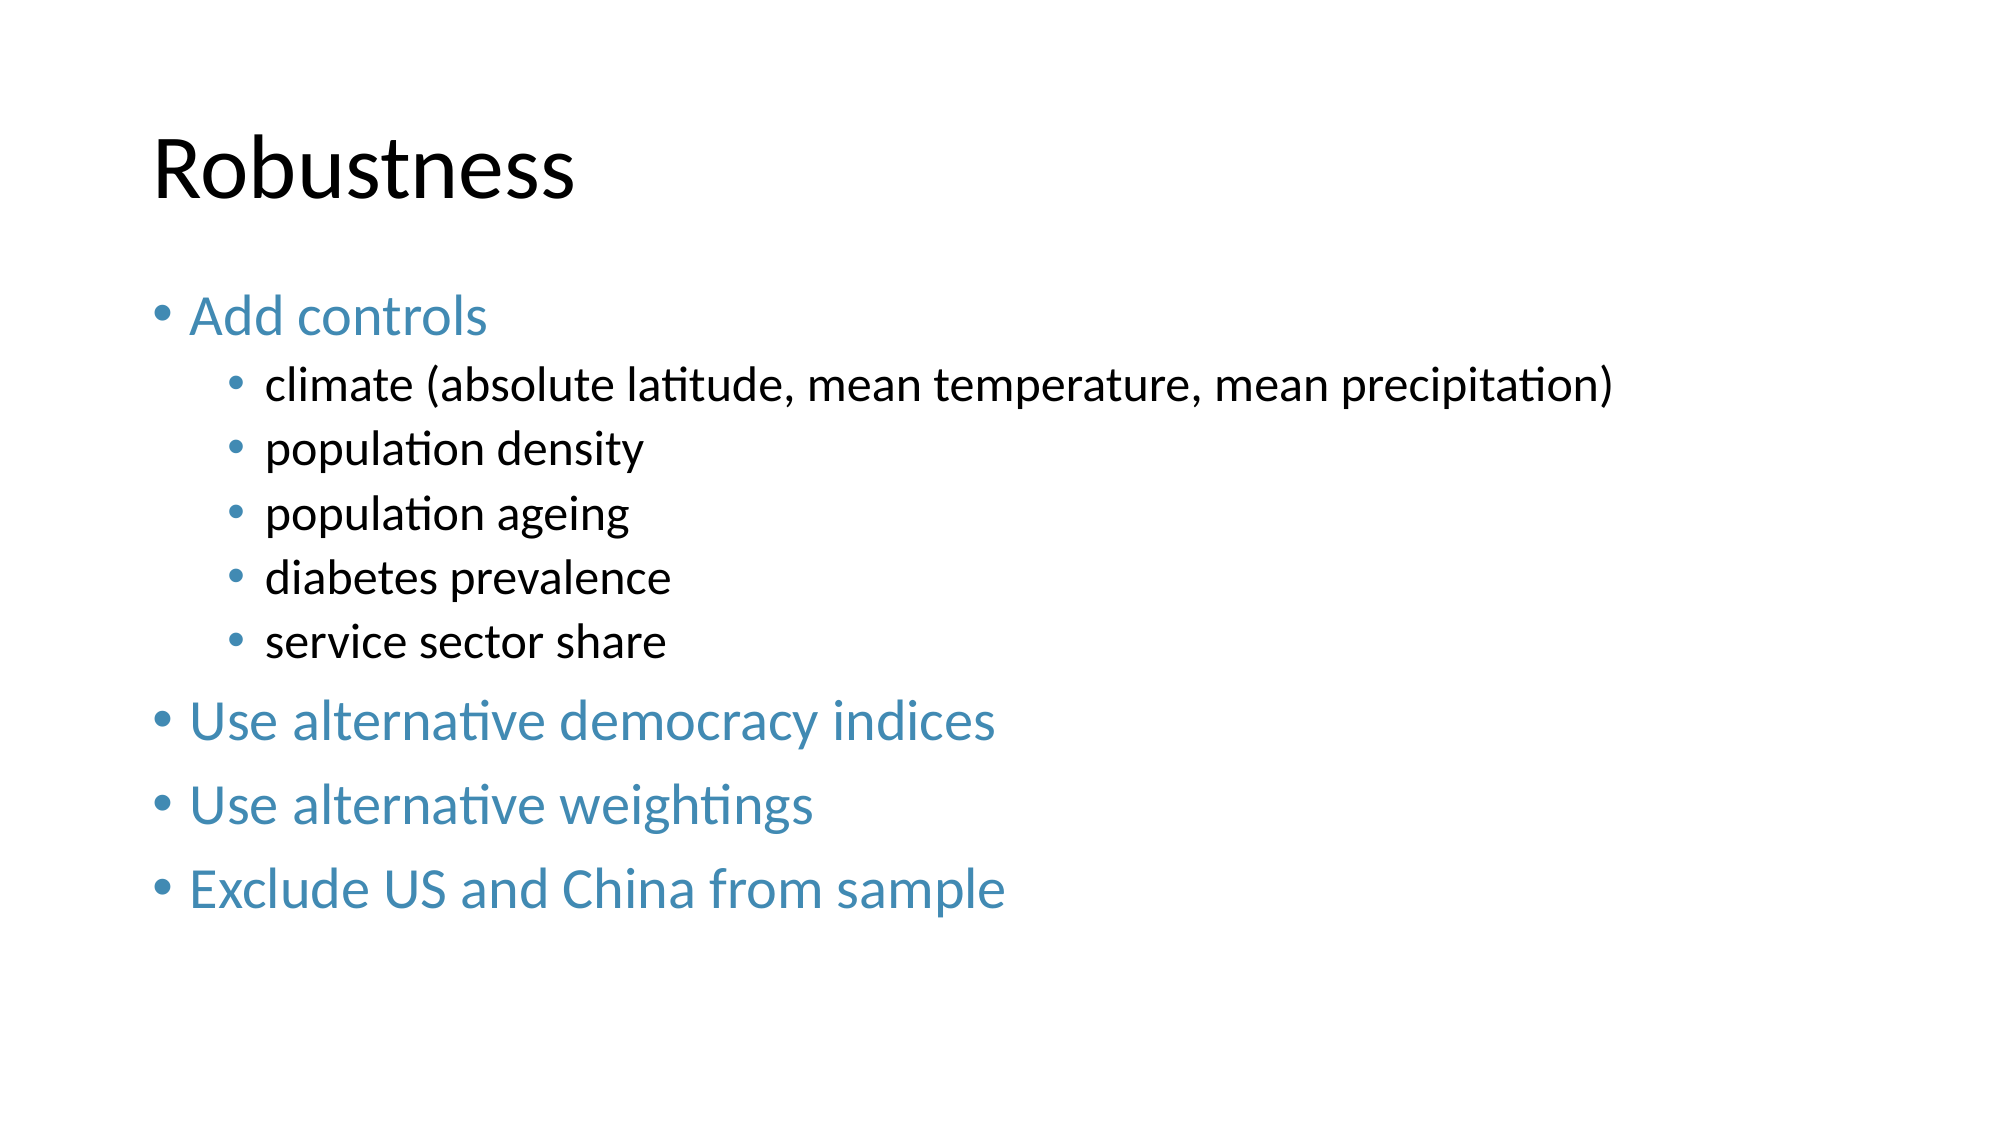

# Robustness
Add controls
climate (absolute latitude, mean temperature, mean precipitation)
population density
population ageing
diabetes prevalence
service sector share
Use alternative democracy indices
Use alternative weightings
Exclude US and China from sample